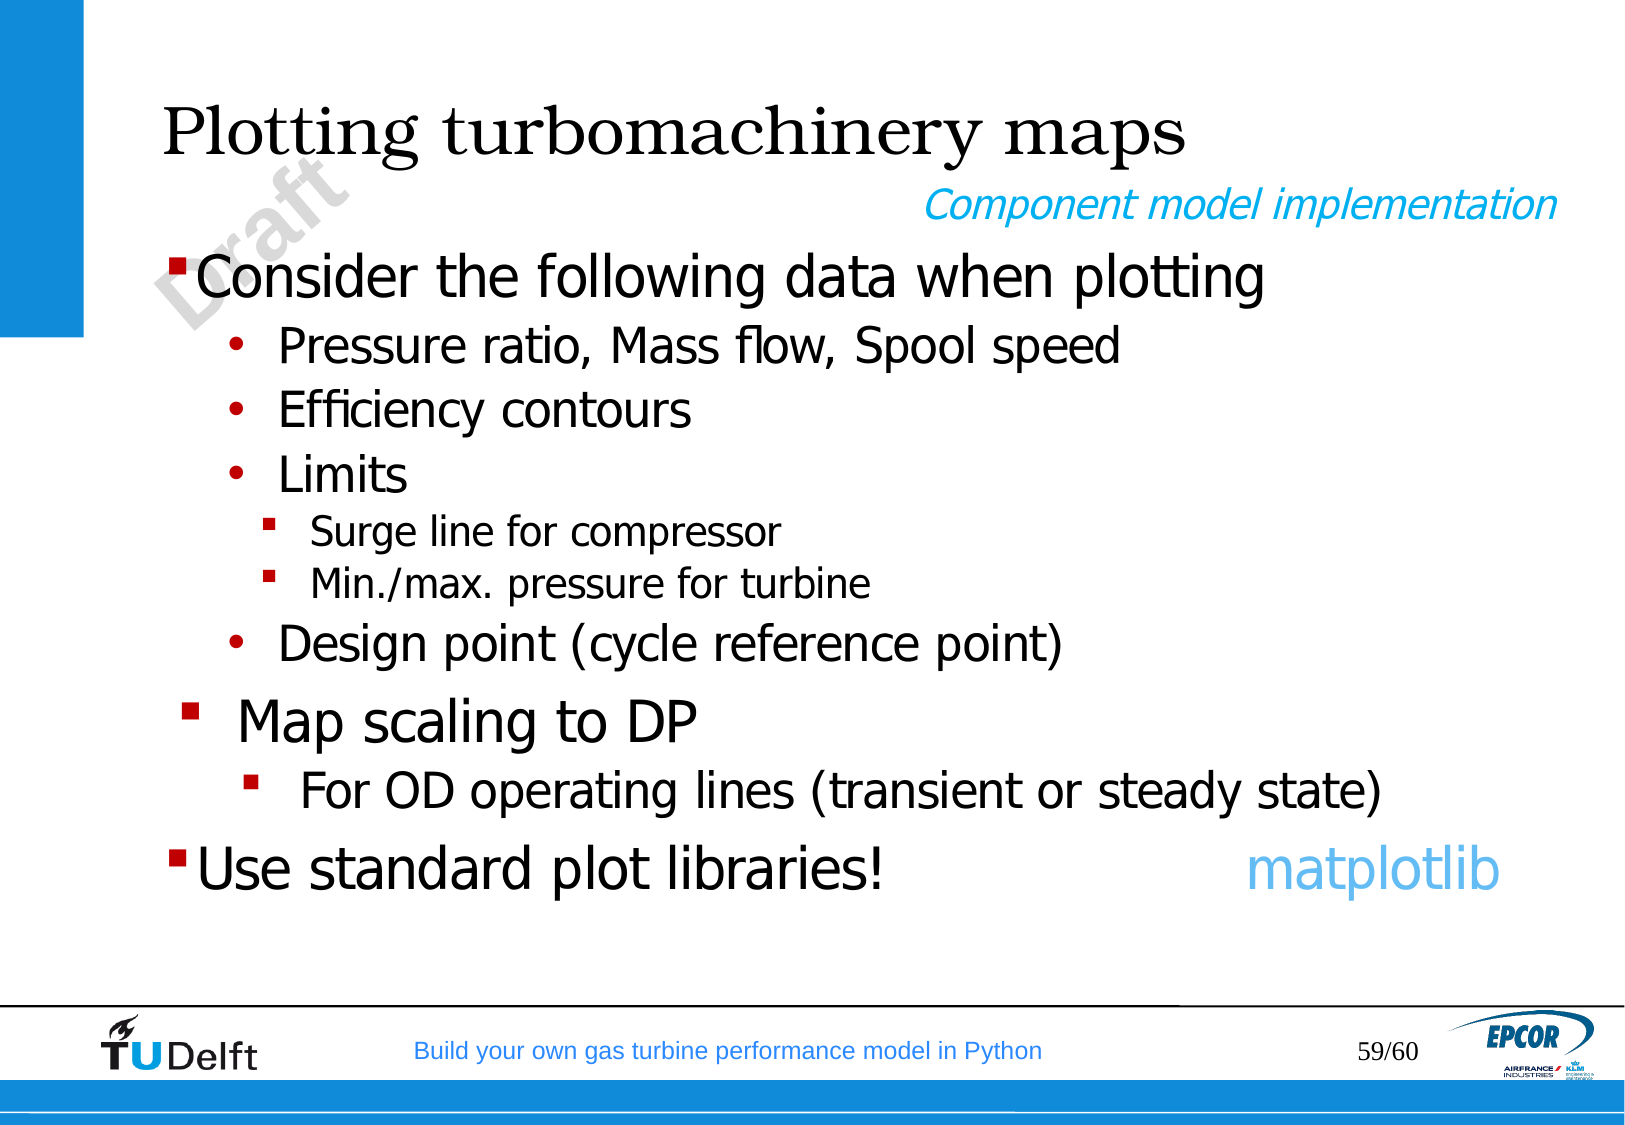

# Plotting turbomachinery maps
Component model implementation
Consider the following data when plotting
Pressure ratio, Mass flow, Spool speed
Efficiency contours
Limits
Surge line for compressor
Min./max. pressure for turbine
Design point (cycle reference point)
Map scaling to DP
For OD operating lines (transient or steady state)
Use standard plot libraries! 			matplotlib